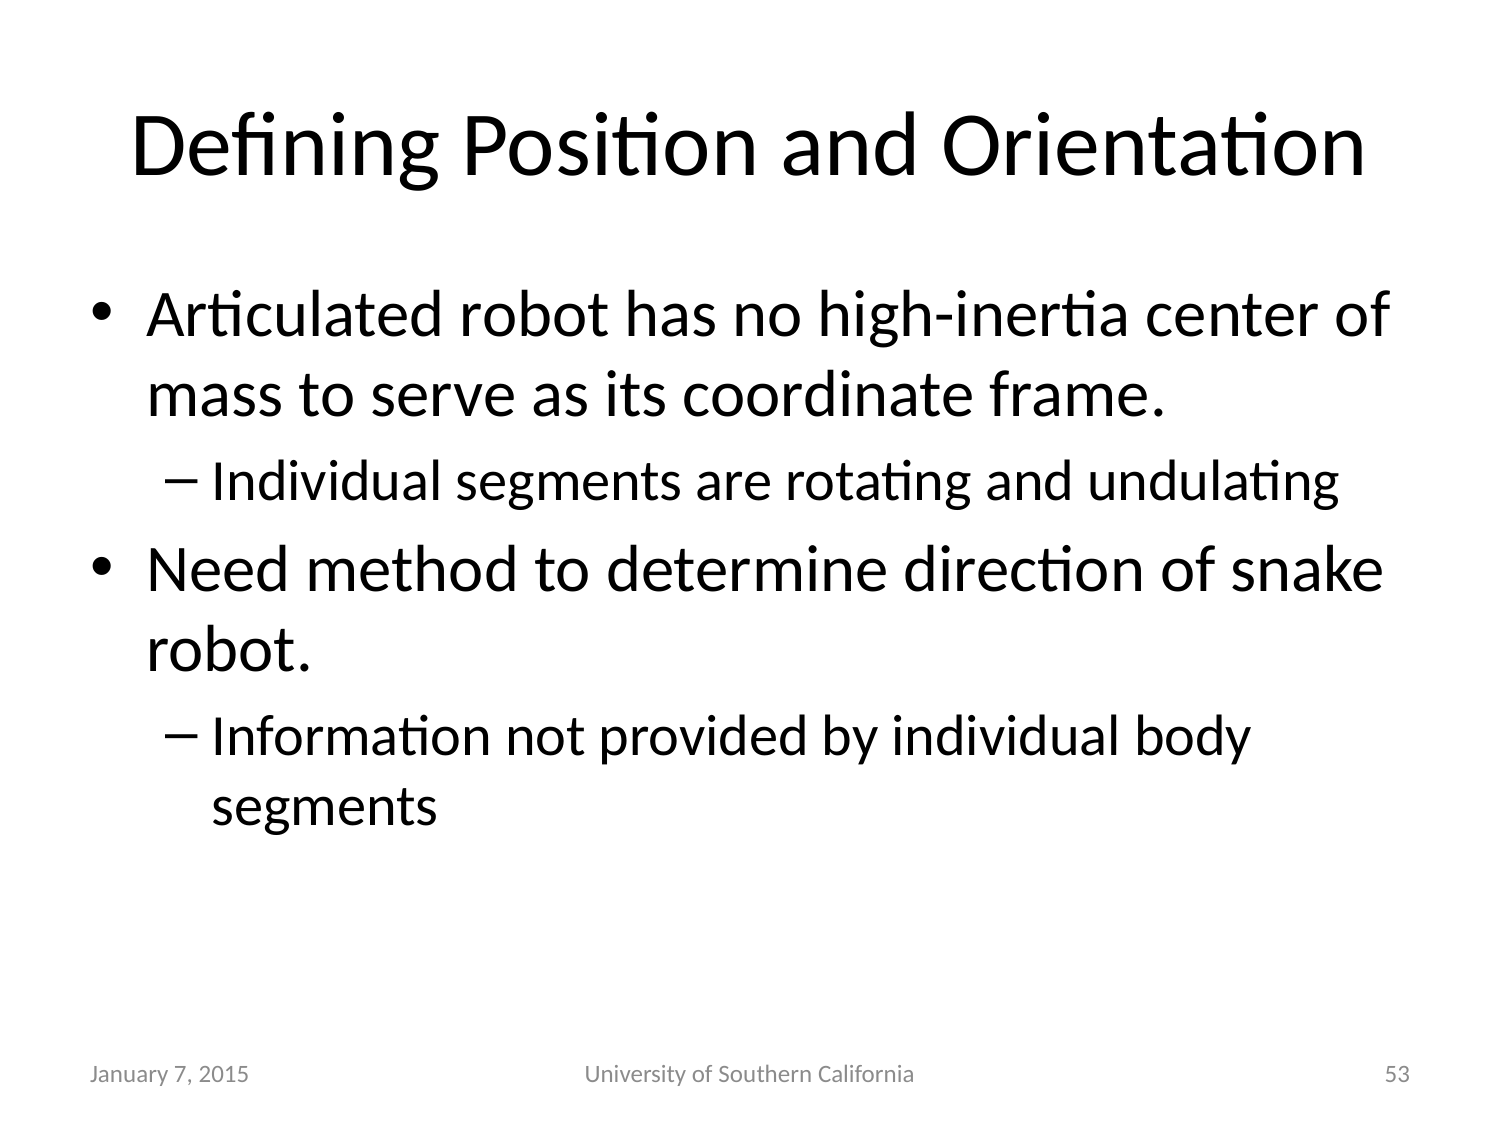

# Defining Position and Orientation
Articulated robot has no high-inertia center of mass to serve as its coordinate frame.
Individual segments are rotating and undulating
Need method to determine direction of snake robot.
Information not provided by individual body segments
January 7, 2015
University of Southern California
53